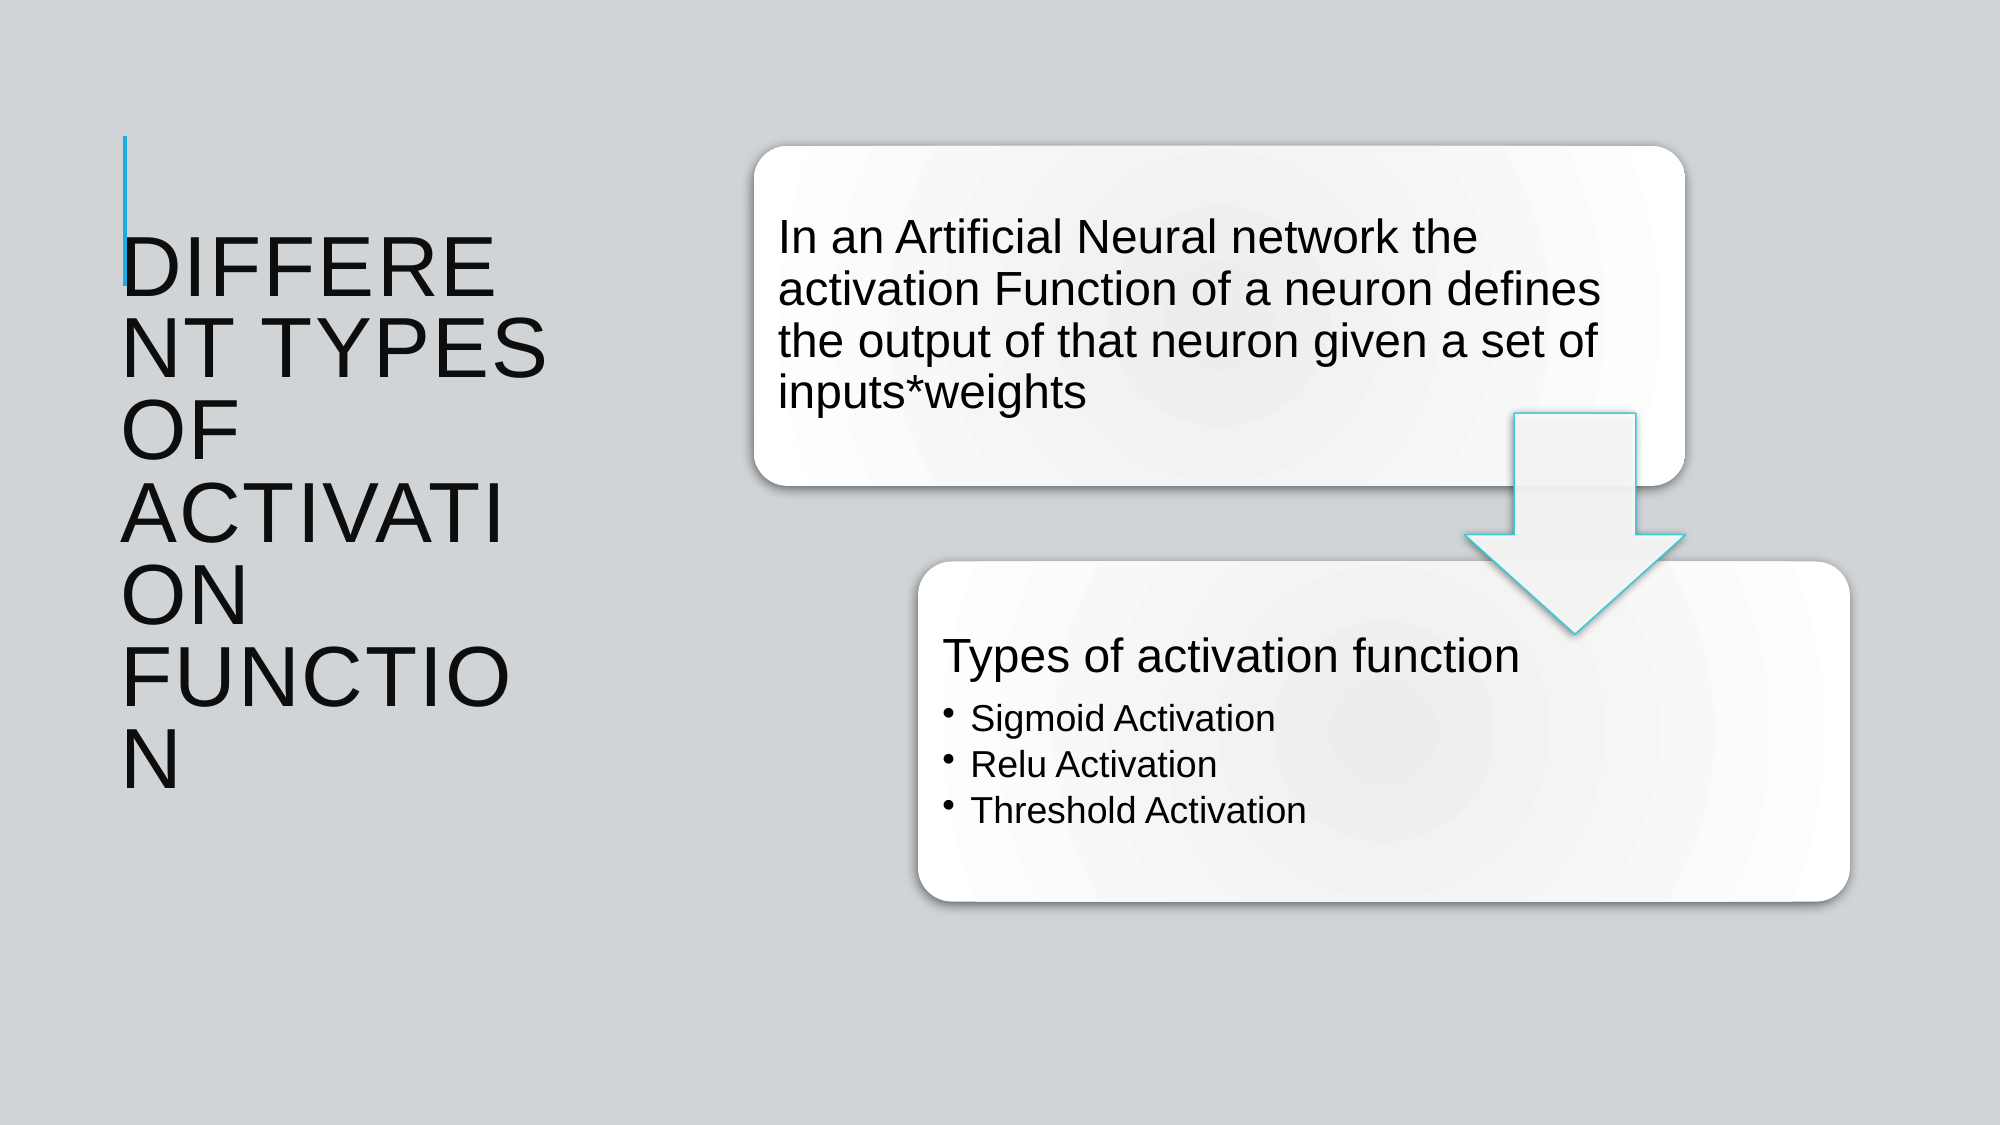

In an Artificial Neural network the activation Function of a neuron defines the output of that neuron given a set of inputs*weights
Types of activation function
Sigmoid Activation
Relu Activation
Threshold Activation

# Different Types of Activation Function